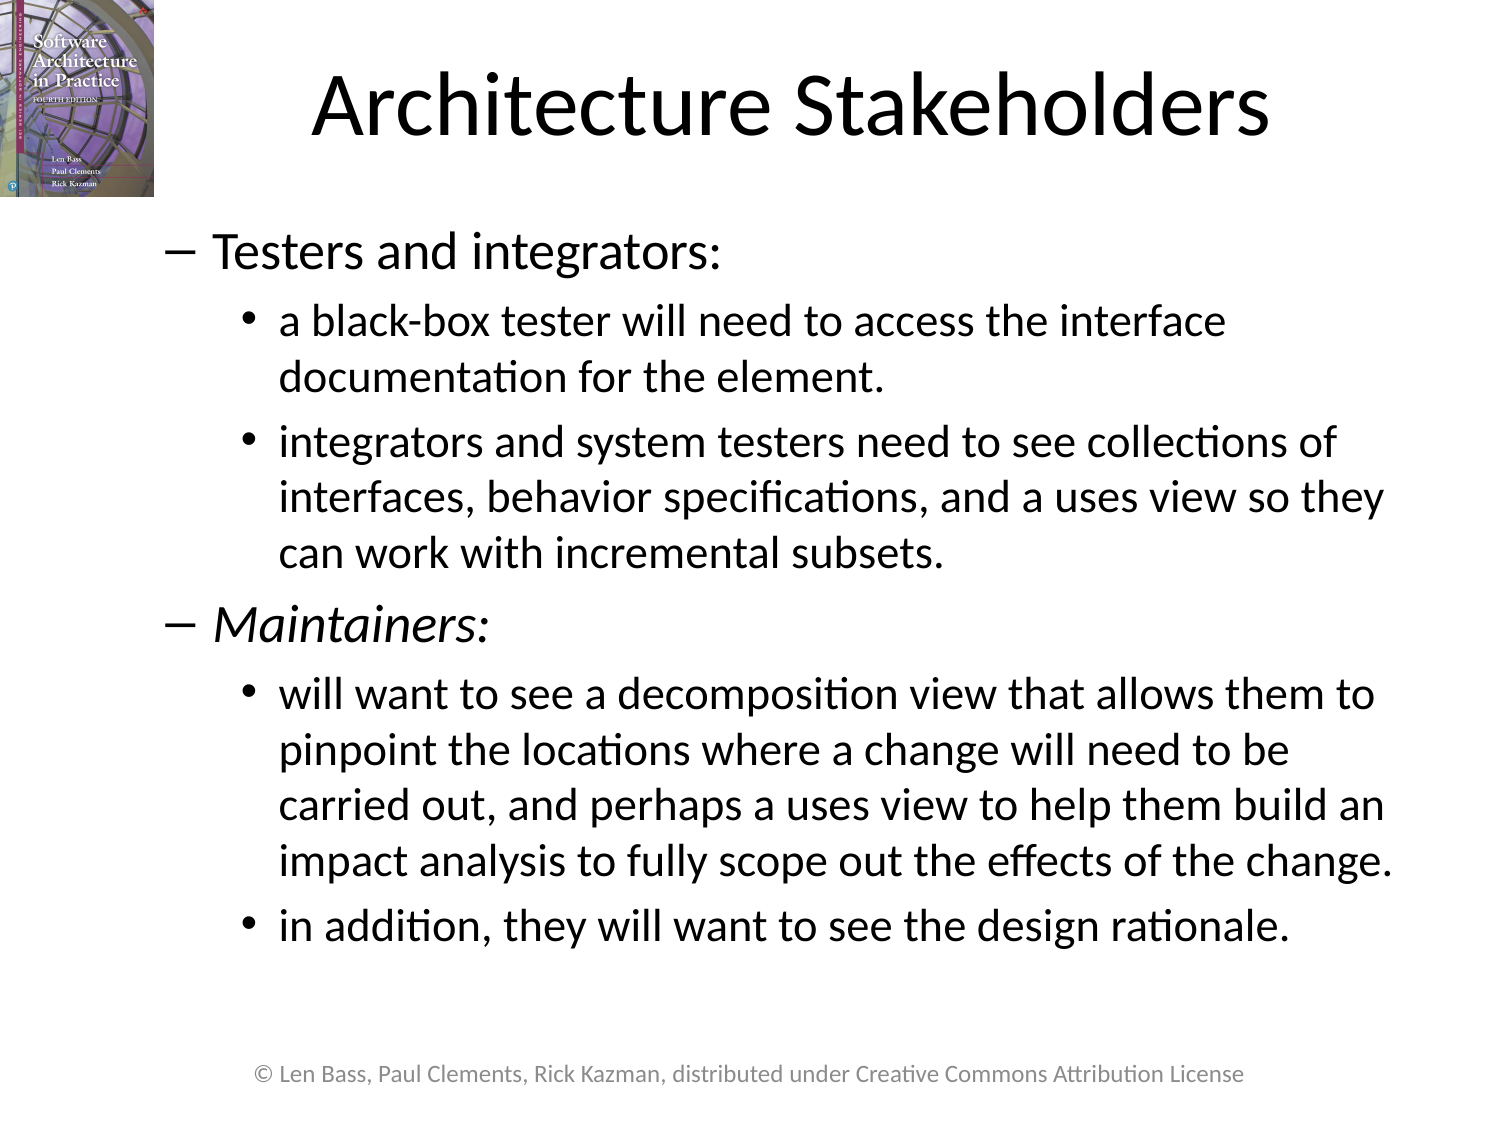

# Architecture Stakeholders
Testers and integrators:
a black-box tester will need to access the interface documentation for the element.
integrators and system testers need to see collections of interfaces, behavior specifications, and a uses view so they can work with incremental subsets.
Maintainers:
will want to see a decomposition view that allows them to pinpoint the locations where a change will need to be carried out, and perhaps a uses view to help them build an impact analysis to fully scope out the effects of the change.
in addition, they will want to see the design rationale.

© Len Bass, Paul Clements, Rick Kazman, distributed under Creative Commons Attribution License